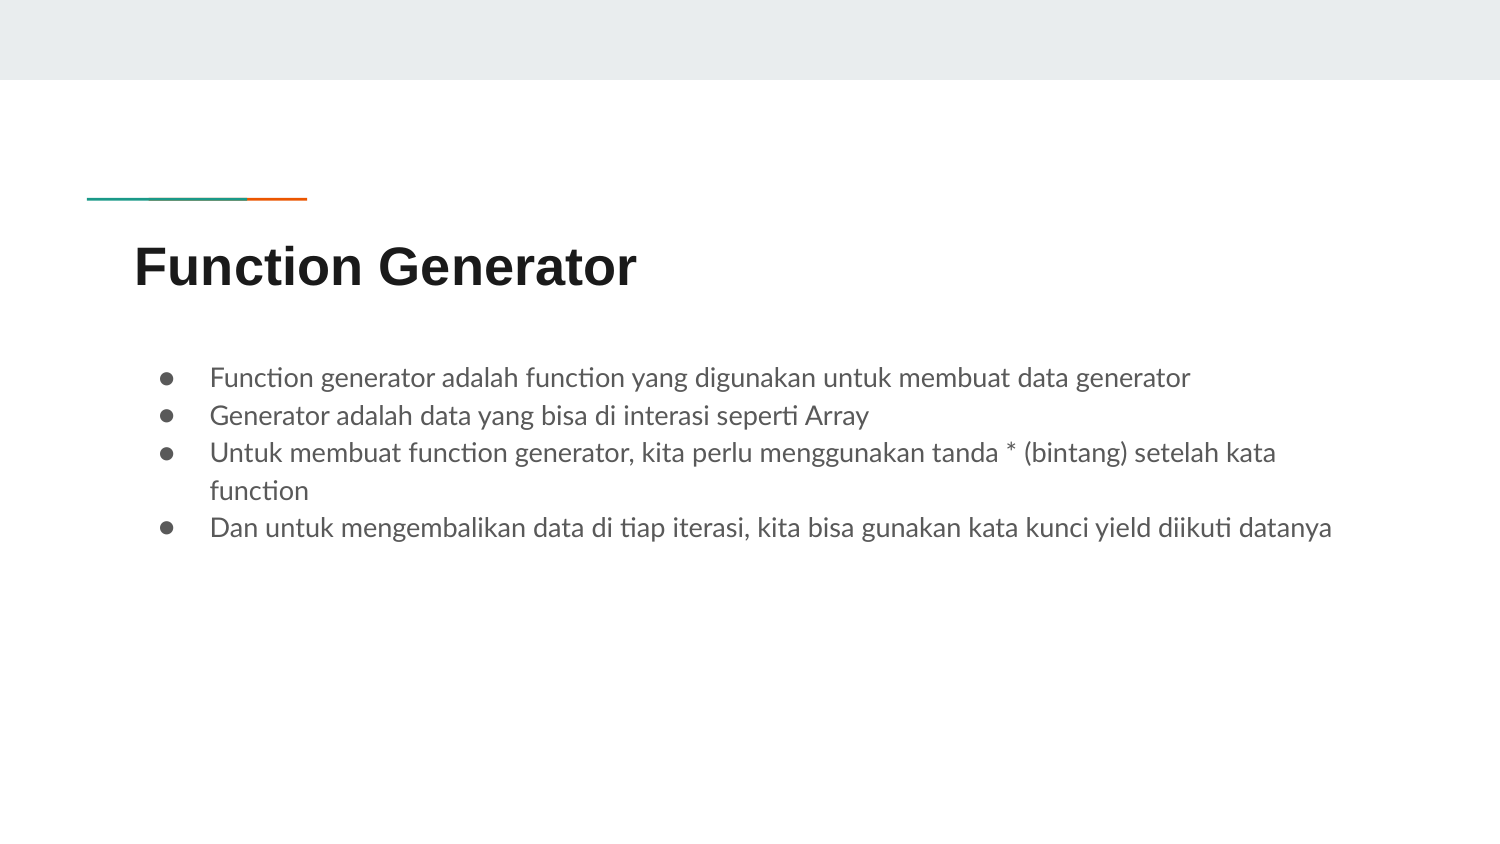

# Function Generator
Function generator adalah function yang digunakan untuk membuat data generator
Generator adalah data yang bisa di interasi seperti Array
Untuk membuat function generator, kita perlu menggunakan tanda * (bintang) setelah kata function
Dan untuk mengembalikan data di tiap iterasi, kita bisa gunakan kata kunci yield diikuti datanya